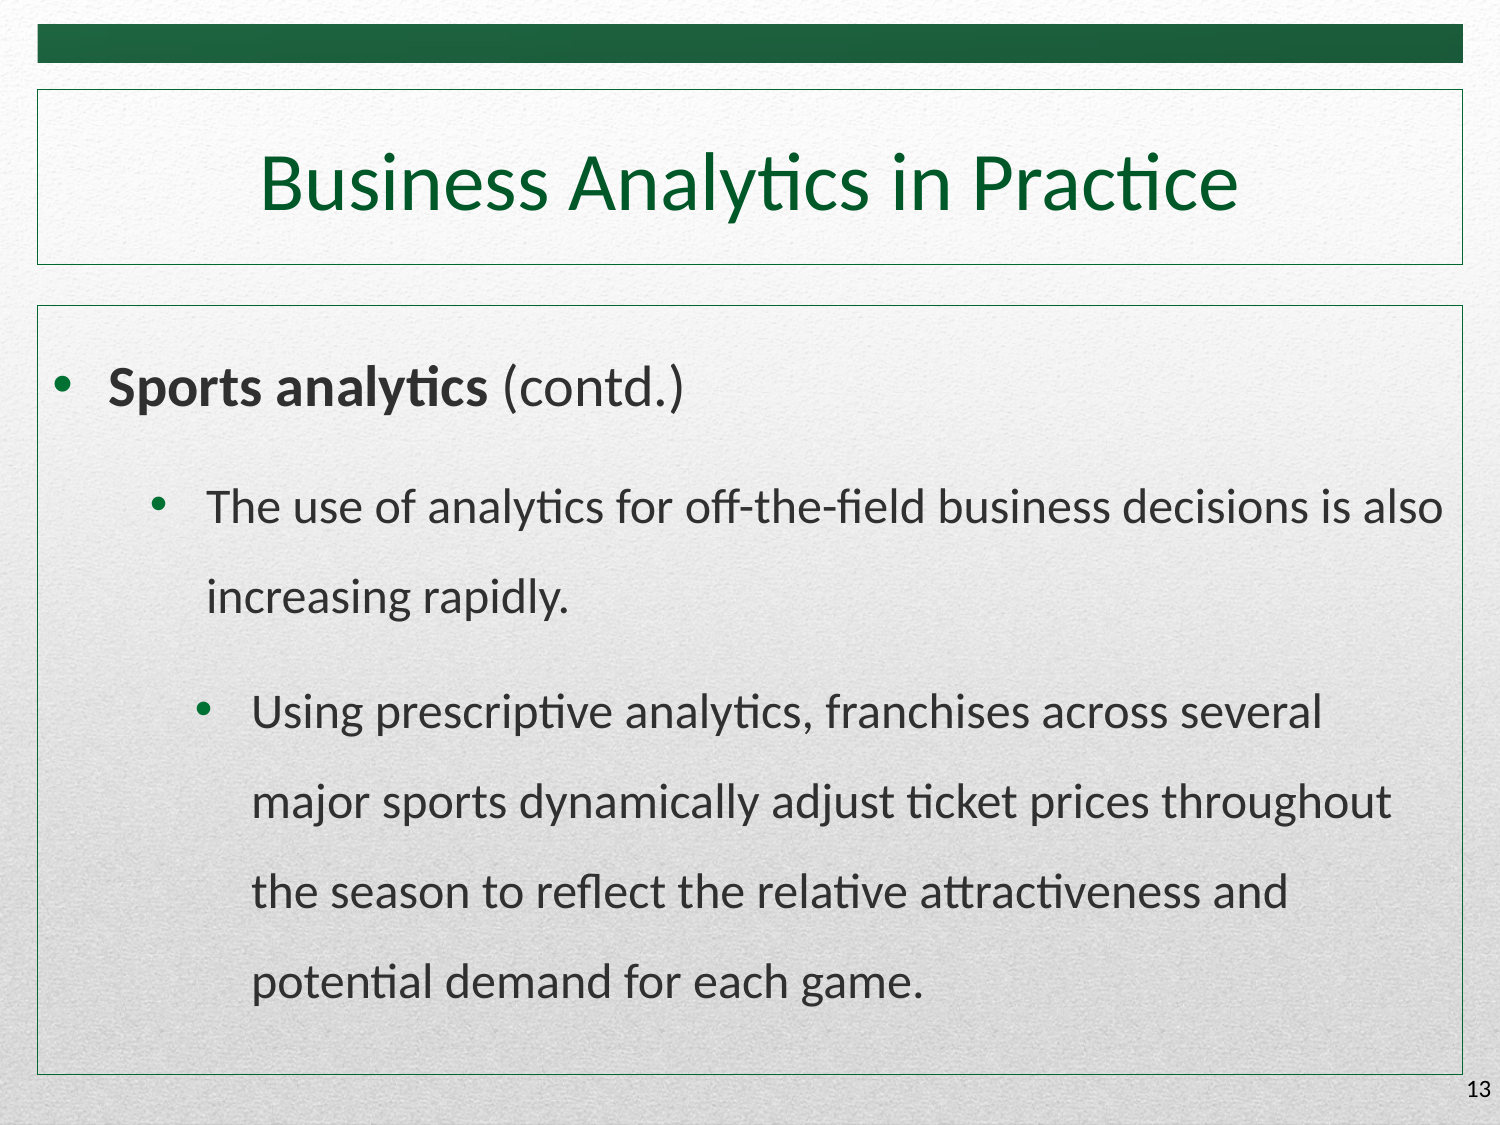

# Business Analytics in Practice
Sports analytics (contd.)
The use of analytics for off-the-field business decisions is also increasing rapidly.
Using prescriptive analytics, franchises across several major sports dynamically adjust ticket prices throughout the season to reflect the relative attractiveness and potential demand for each game.

13